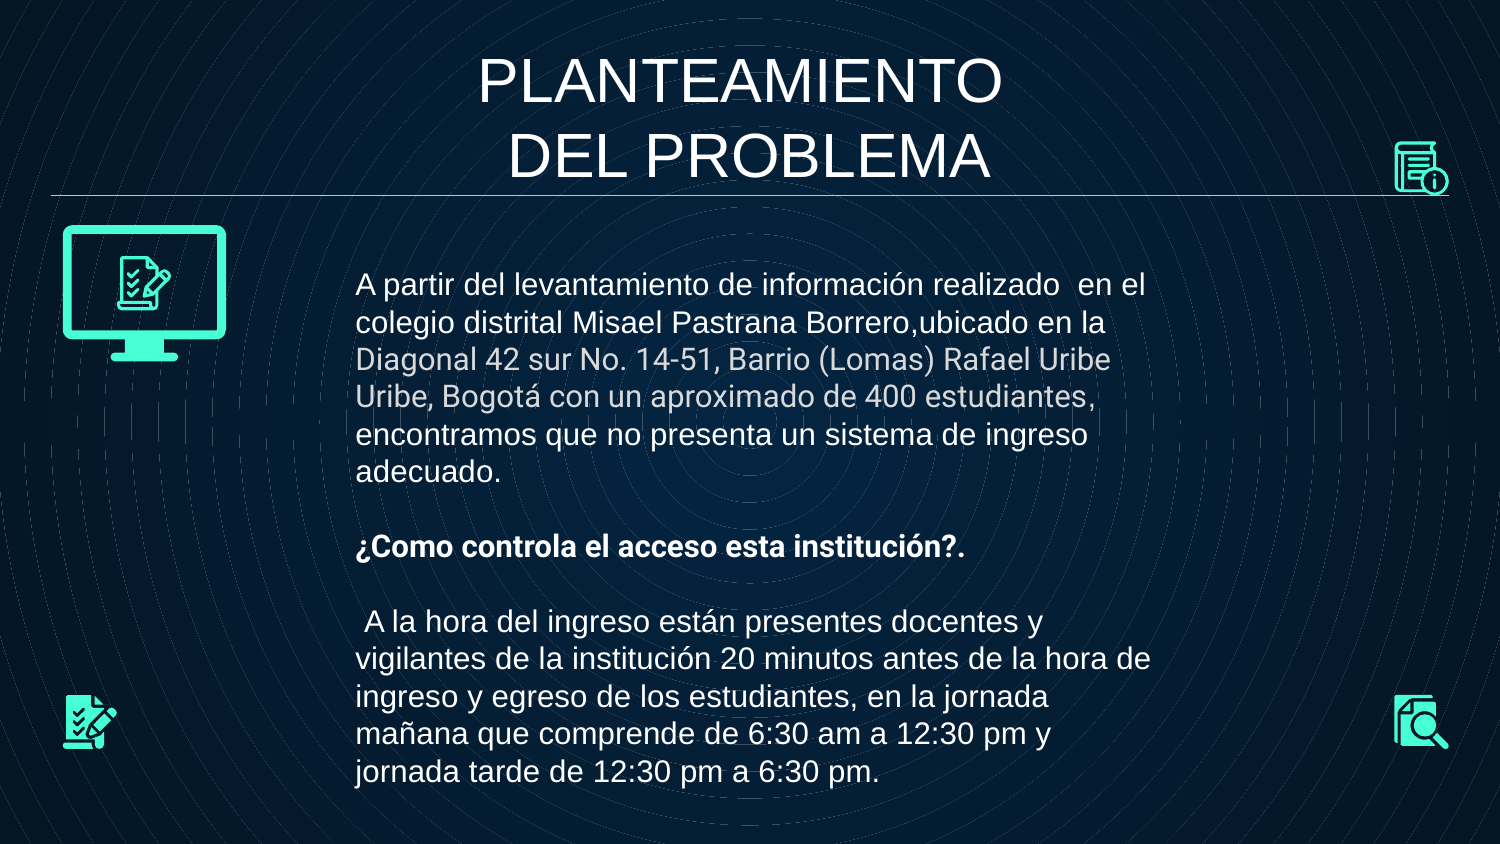

PLANTEAMIENTO
DEL PROBLEMA

A partir del levantamiento de información realizado  en el colegio distrital Misael Pastrana Borrero,ubicado en la Diagonal 42 sur No. 14-51, Barrio (Lomas) Rafael Uribe Uribe, Bogotá con un aproximado de 400 estudiantes, encontramos que no presenta un sistema de ingreso adecuado.

¿Como controla el acceso esta institución?.

 A la hora del ingreso están presentes docentes y vigilantes de la institución 20 minutos antes de la hora de ingreso y egreso de los estudiantes, en la jornada mañana que comprende de 6:30 am a 12:30 pm y jornada tarde de 12:30 pm a 6:30 pm.